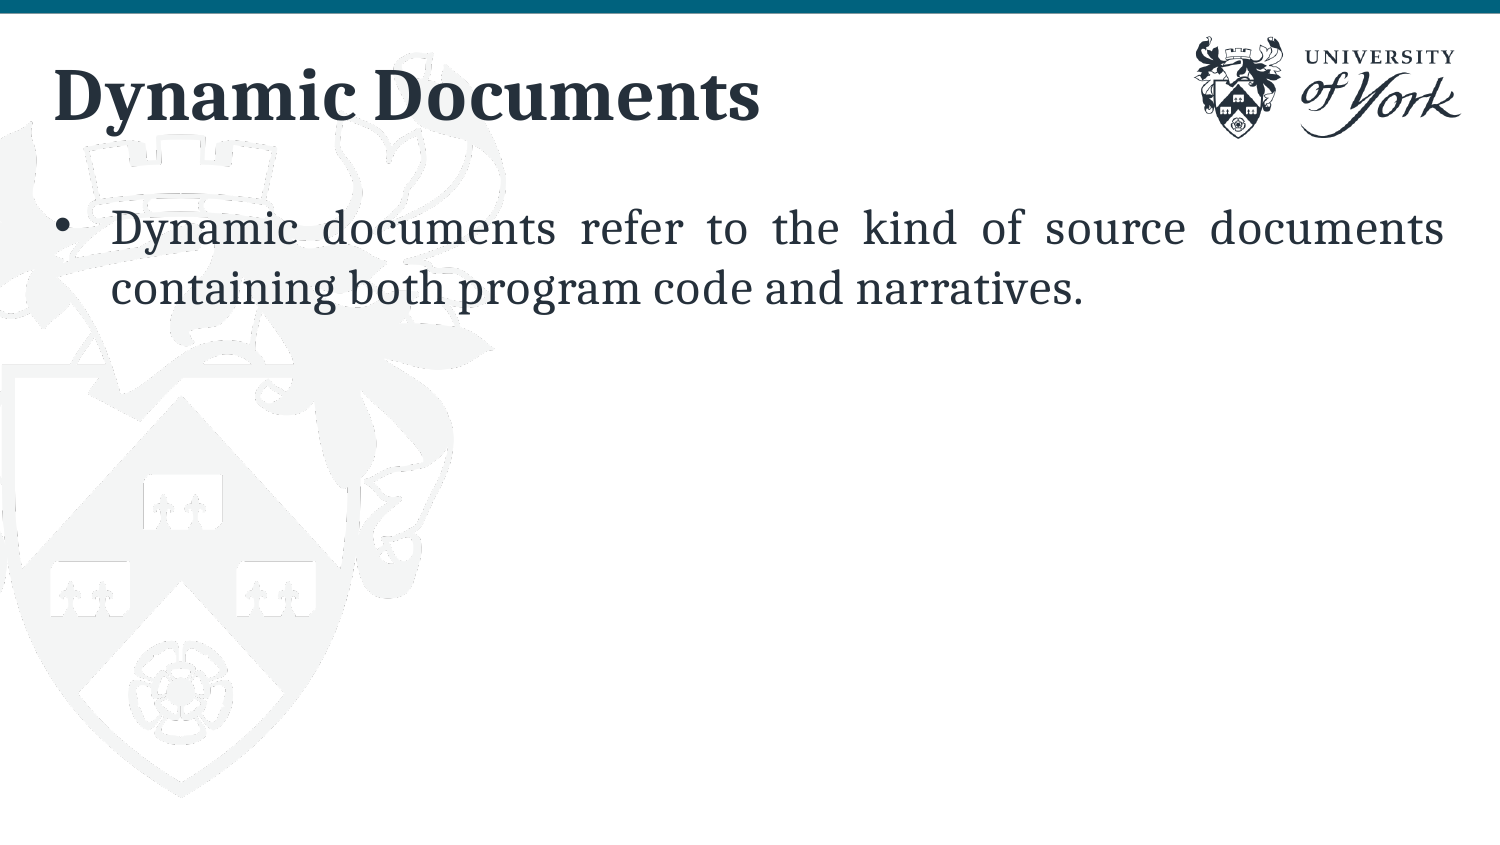

# Dynamic Documents
Dynamic documents refer to the kind of source documents containing both program code and narratives.